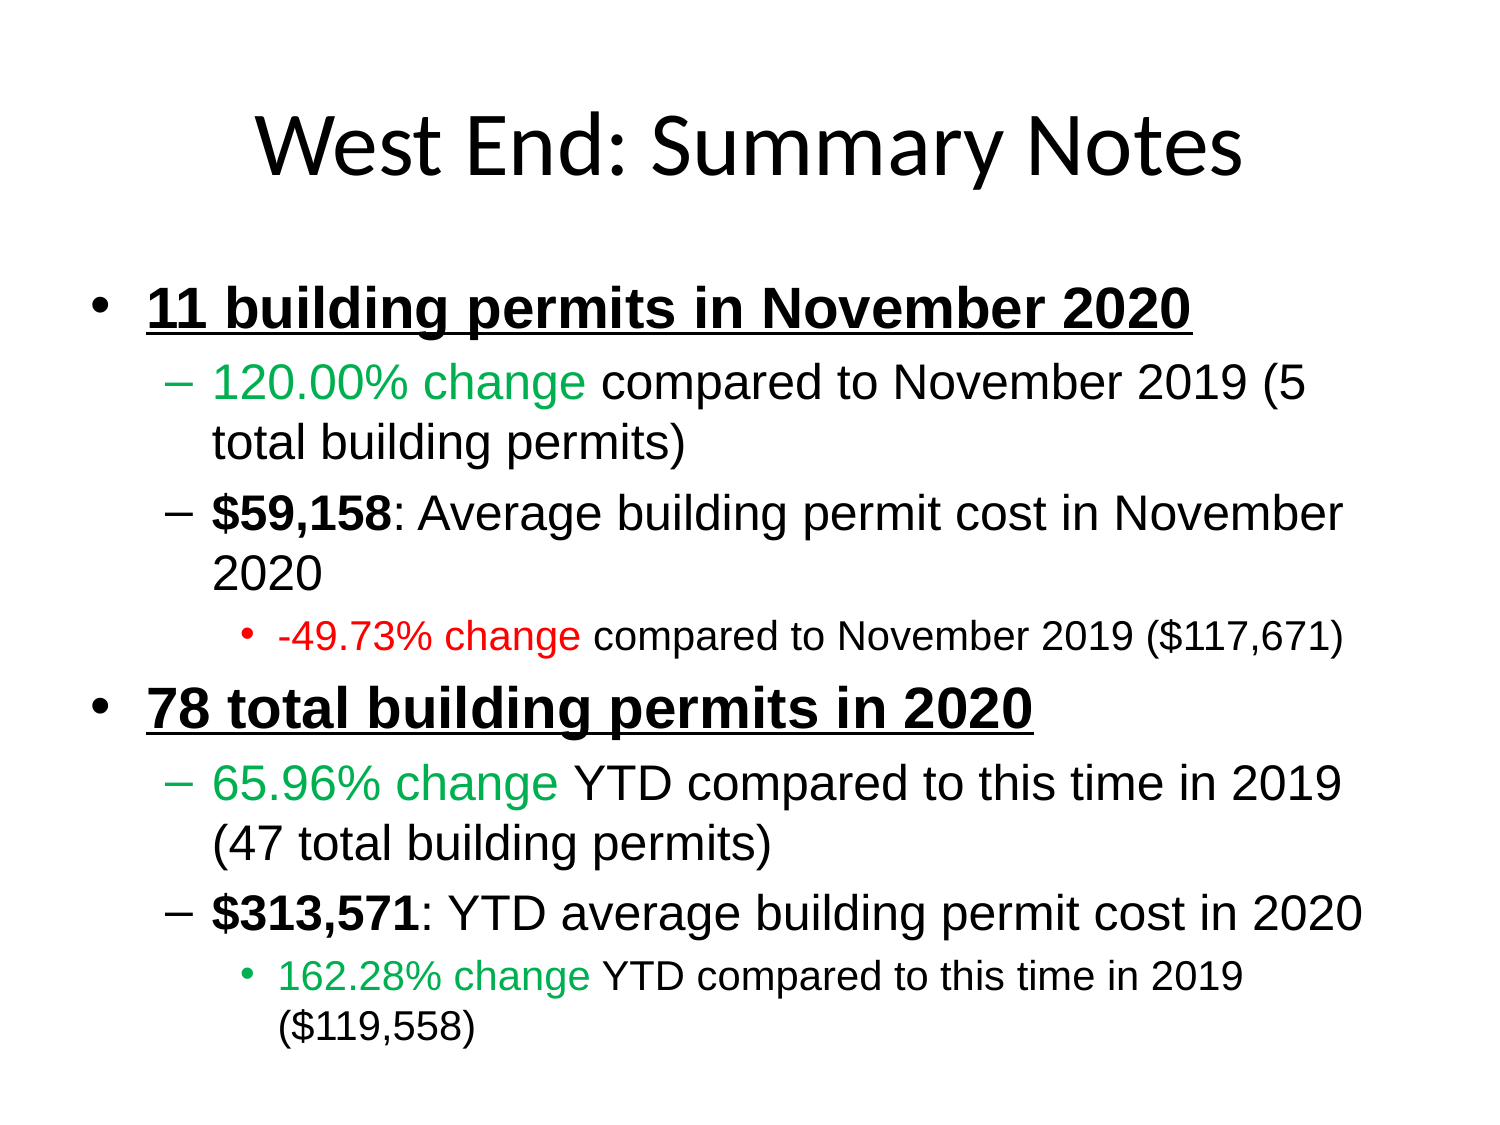

# West End: Summary Notes
11 building permits in November 2020
120.00% change compared to November 2019 (5 total building permits)
$59,158: Average building permit cost in November 2020
-49.73% change compared to November 2019 ($117,671)
78 total building permits in 2020
65.96% change YTD compared to this time in 2019 (47 total building permits)
$313,571: YTD average building permit cost in 2020
162.28% change YTD compared to this time in 2019 ($119,558)